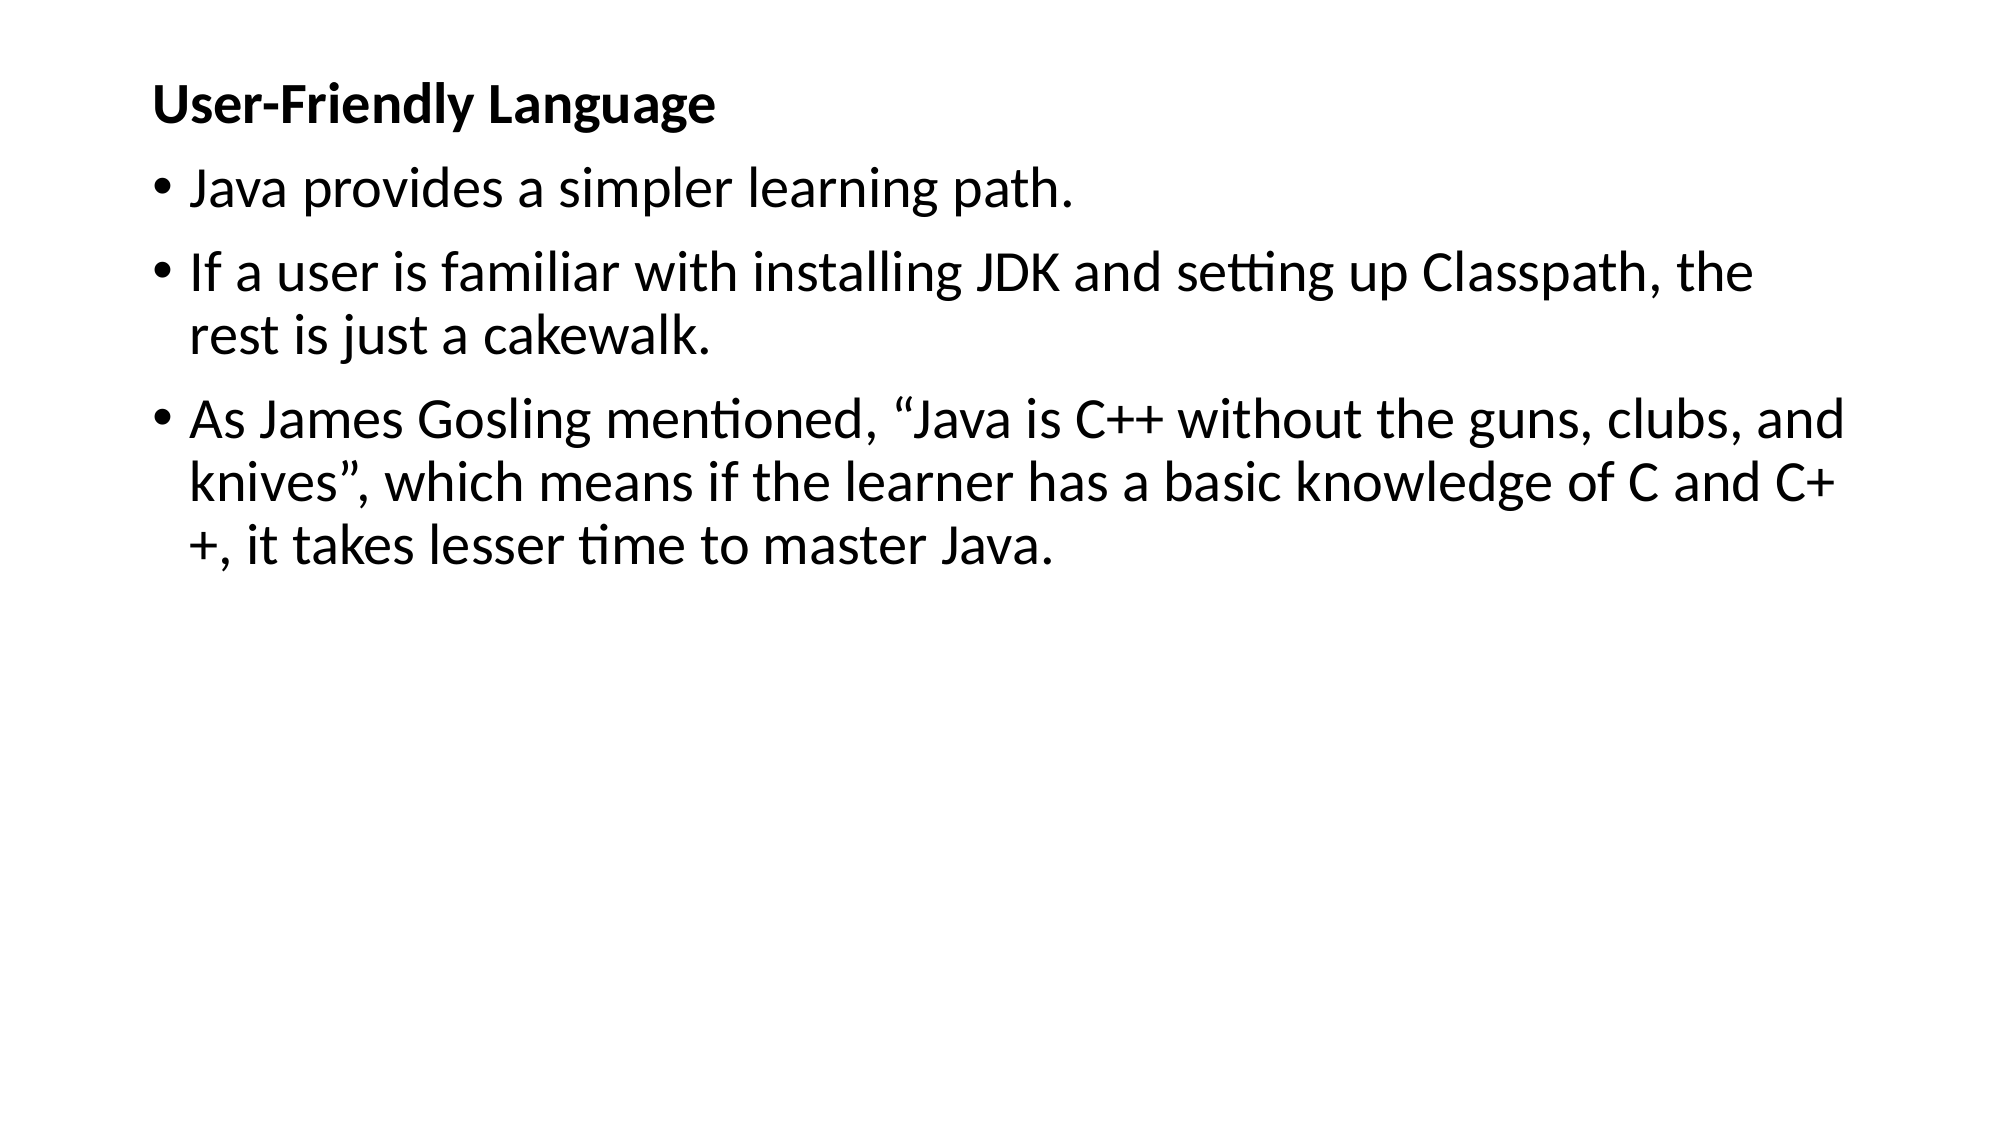

User-Friendly Language
Java provides a simpler learning path.
If a user is familiar with installing JDK and setting up Classpath, the rest is just a cakewalk.
As James Gosling mentioned, “Java is C++ without the guns, clubs, and knives”, which means if the learner has a basic knowledge of C and C++, it takes lesser time to master Java.